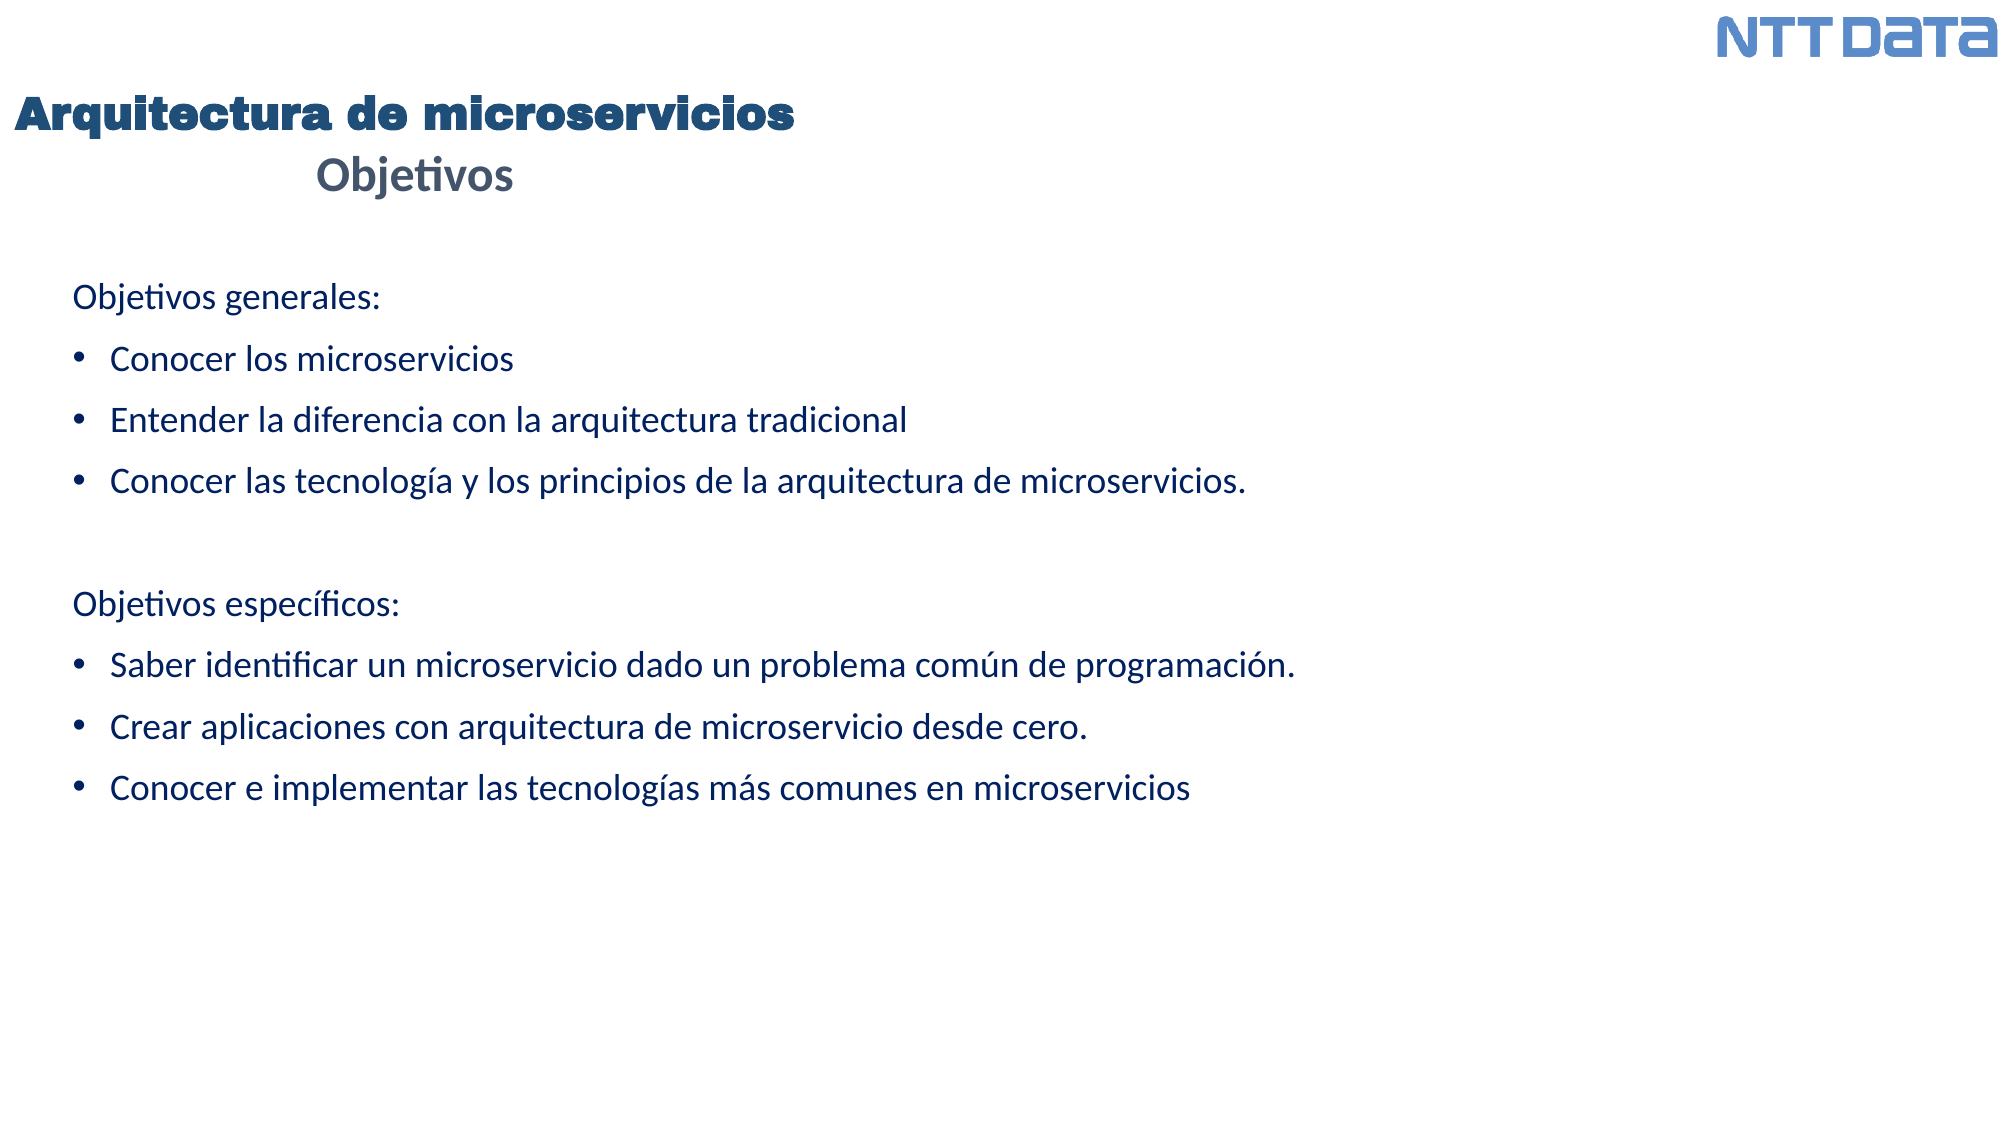

Arquitectura de microservicios
Objetivos
Objetivos generales:
Conocer los microservicios
Entender la diferencia con la arquitectura tradicional
Conocer las tecnología y los principios de la arquitectura de microservicios.

Objetivos específicos:
Saber identificar un microservicio dado un problema común de programación.
Crear aplicaciones con arquitectura de microservicio desde cero.
Conocer e implementar las tecnologías más comunes en microservicios